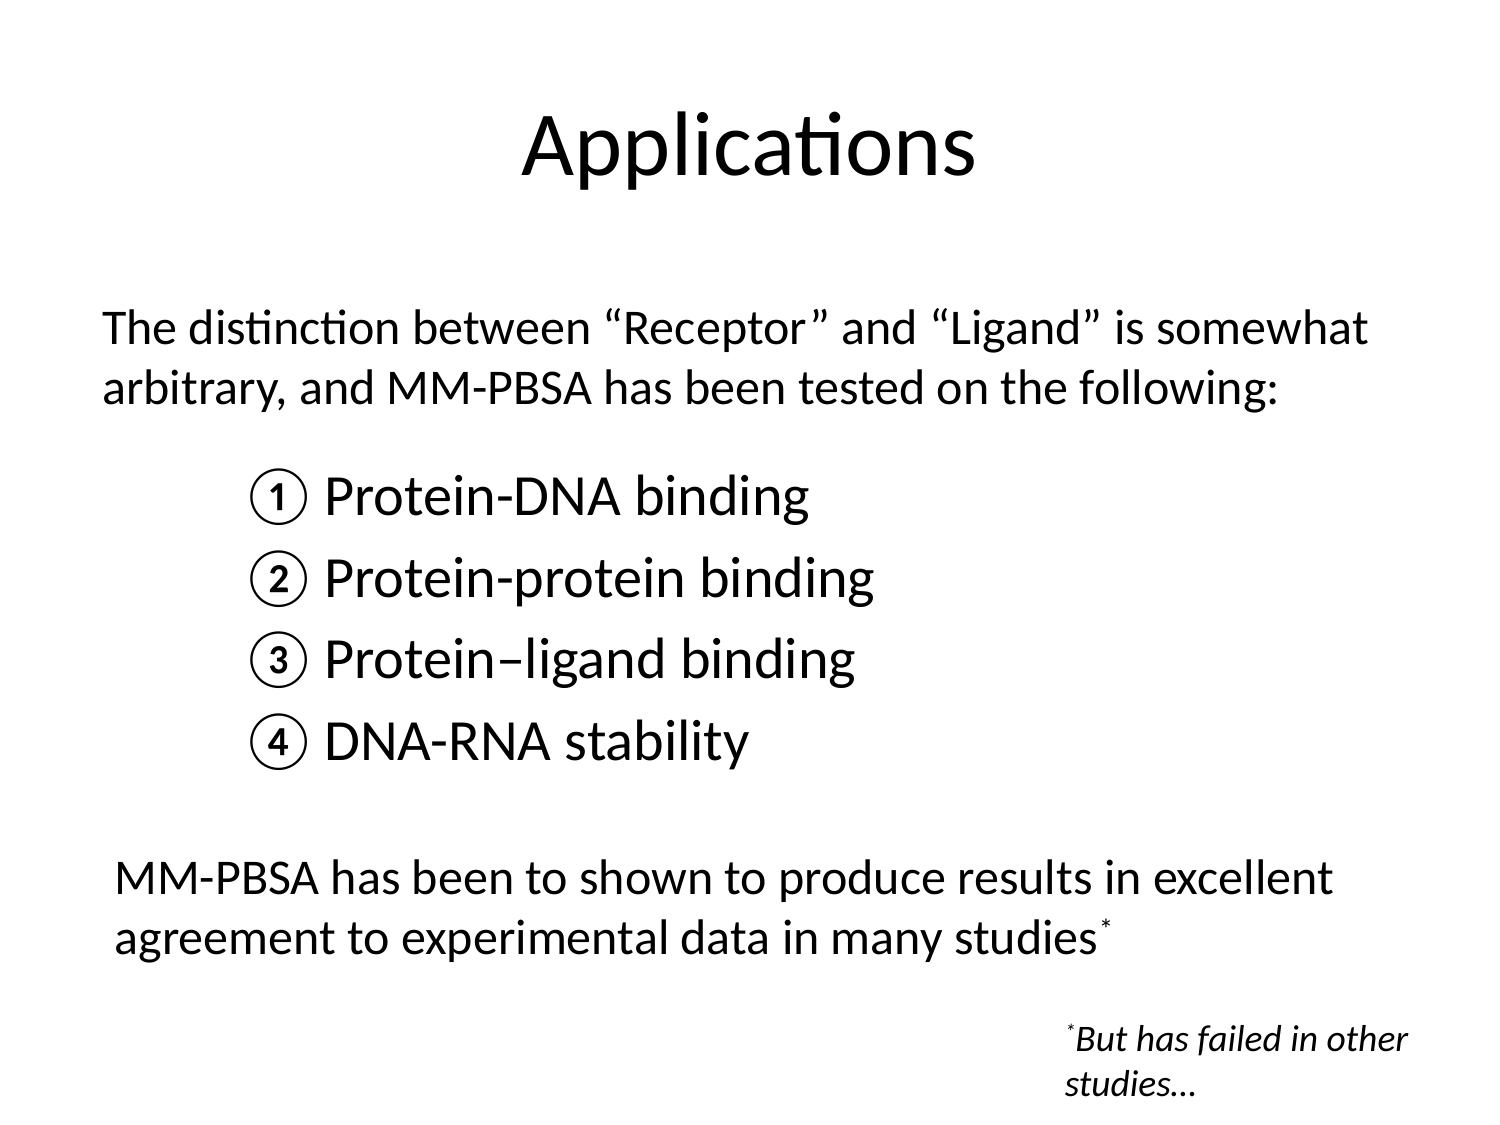

# Applications
The distinction between “Receptor” and “Ligand” is somewhat arbitrary, and MM-PBSA has been tested on the following:
Protein-DNA binding
Protein-protein binding
Protein–ligand binding
DNA-RNA stability
MM-PBSA has been to shown to produce results in excellent agreement to experimental data in many studies*
*But has failed in other studies…